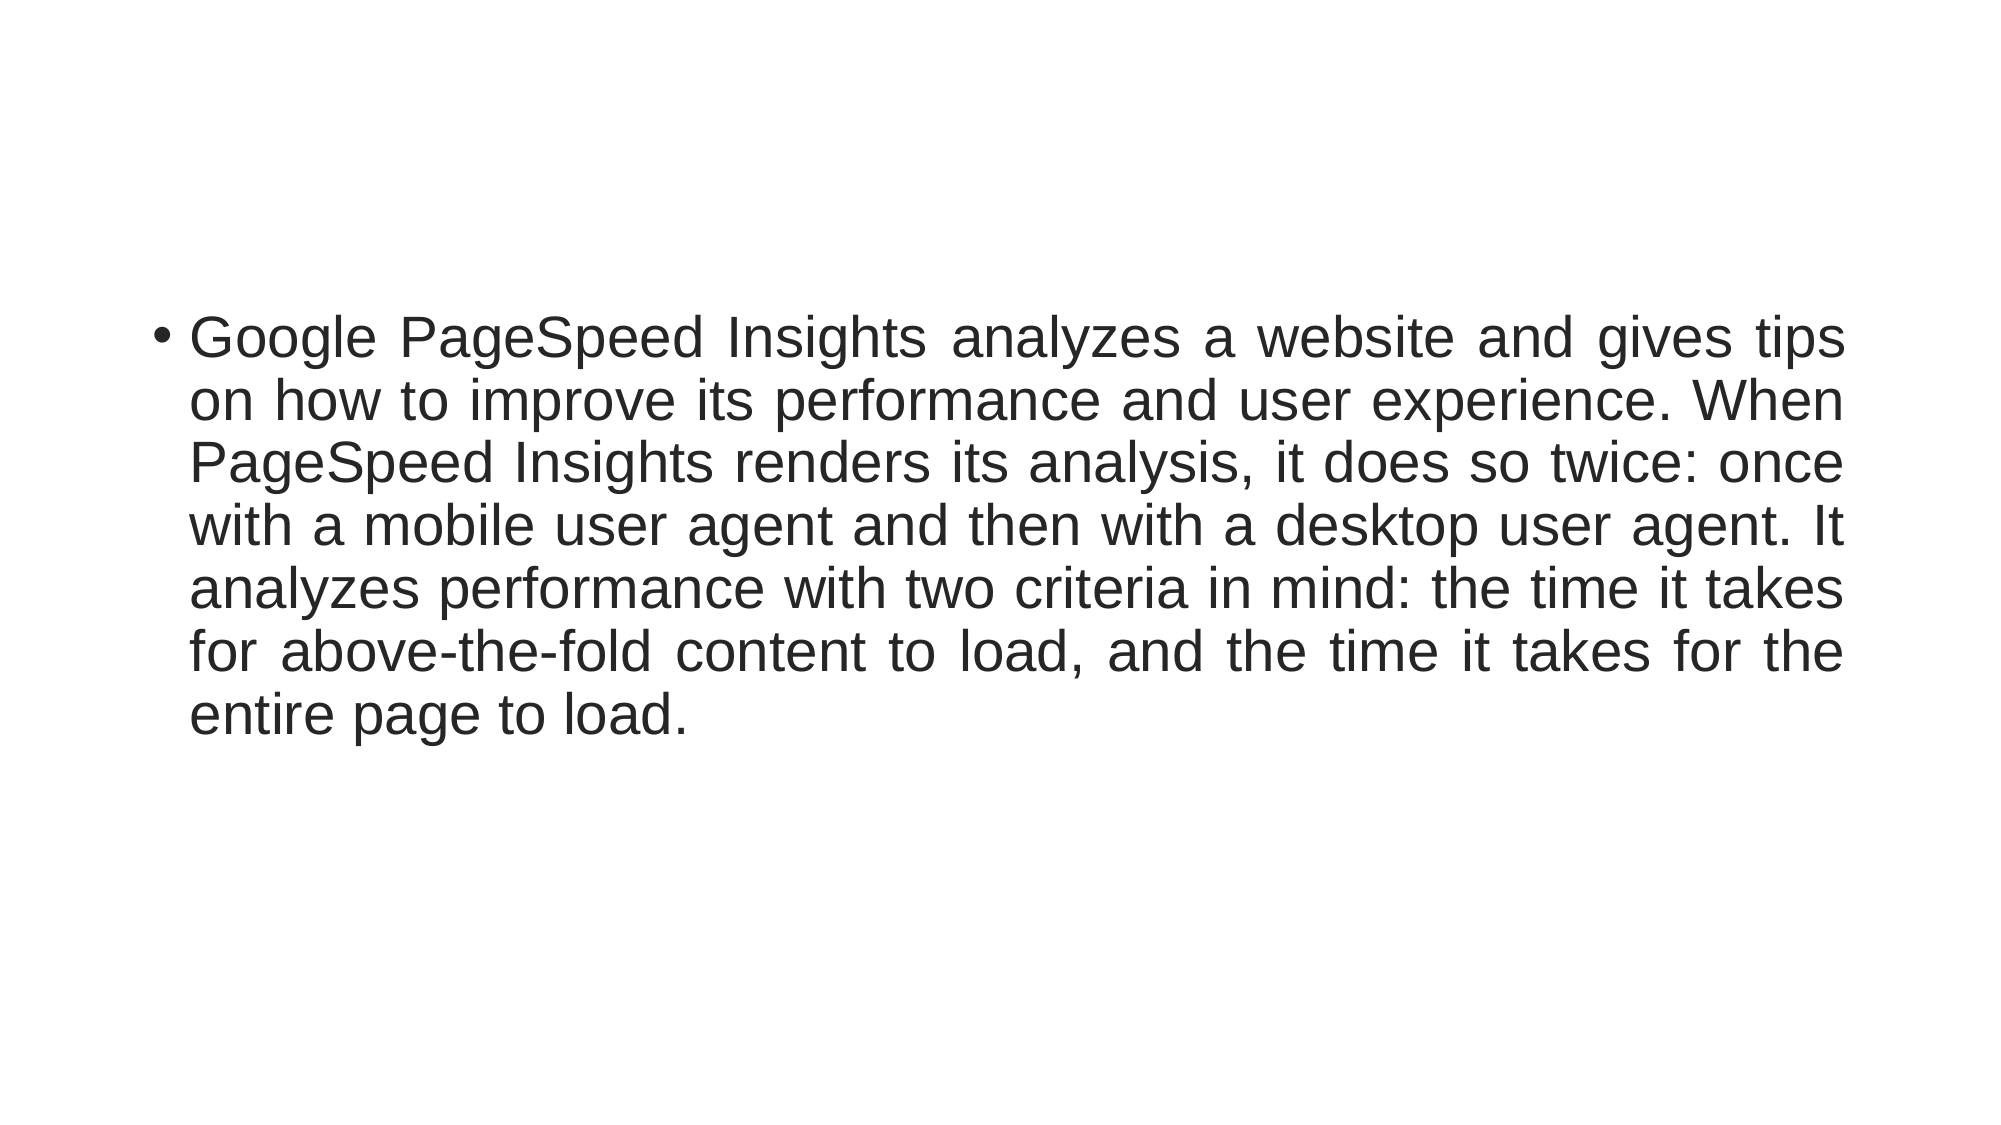

#
Google PageSpeed Insights analyzes a website and gives tips on how to improve its performance and user experience. When PageSpeed Insights renders its analysis, it does so twice: once with a mobile user agent and then with a desktop user agent. It analyzes performance with two criteria in mind: the time it takes for above-the-fold content to load, and the time it takes for the entire page to load.